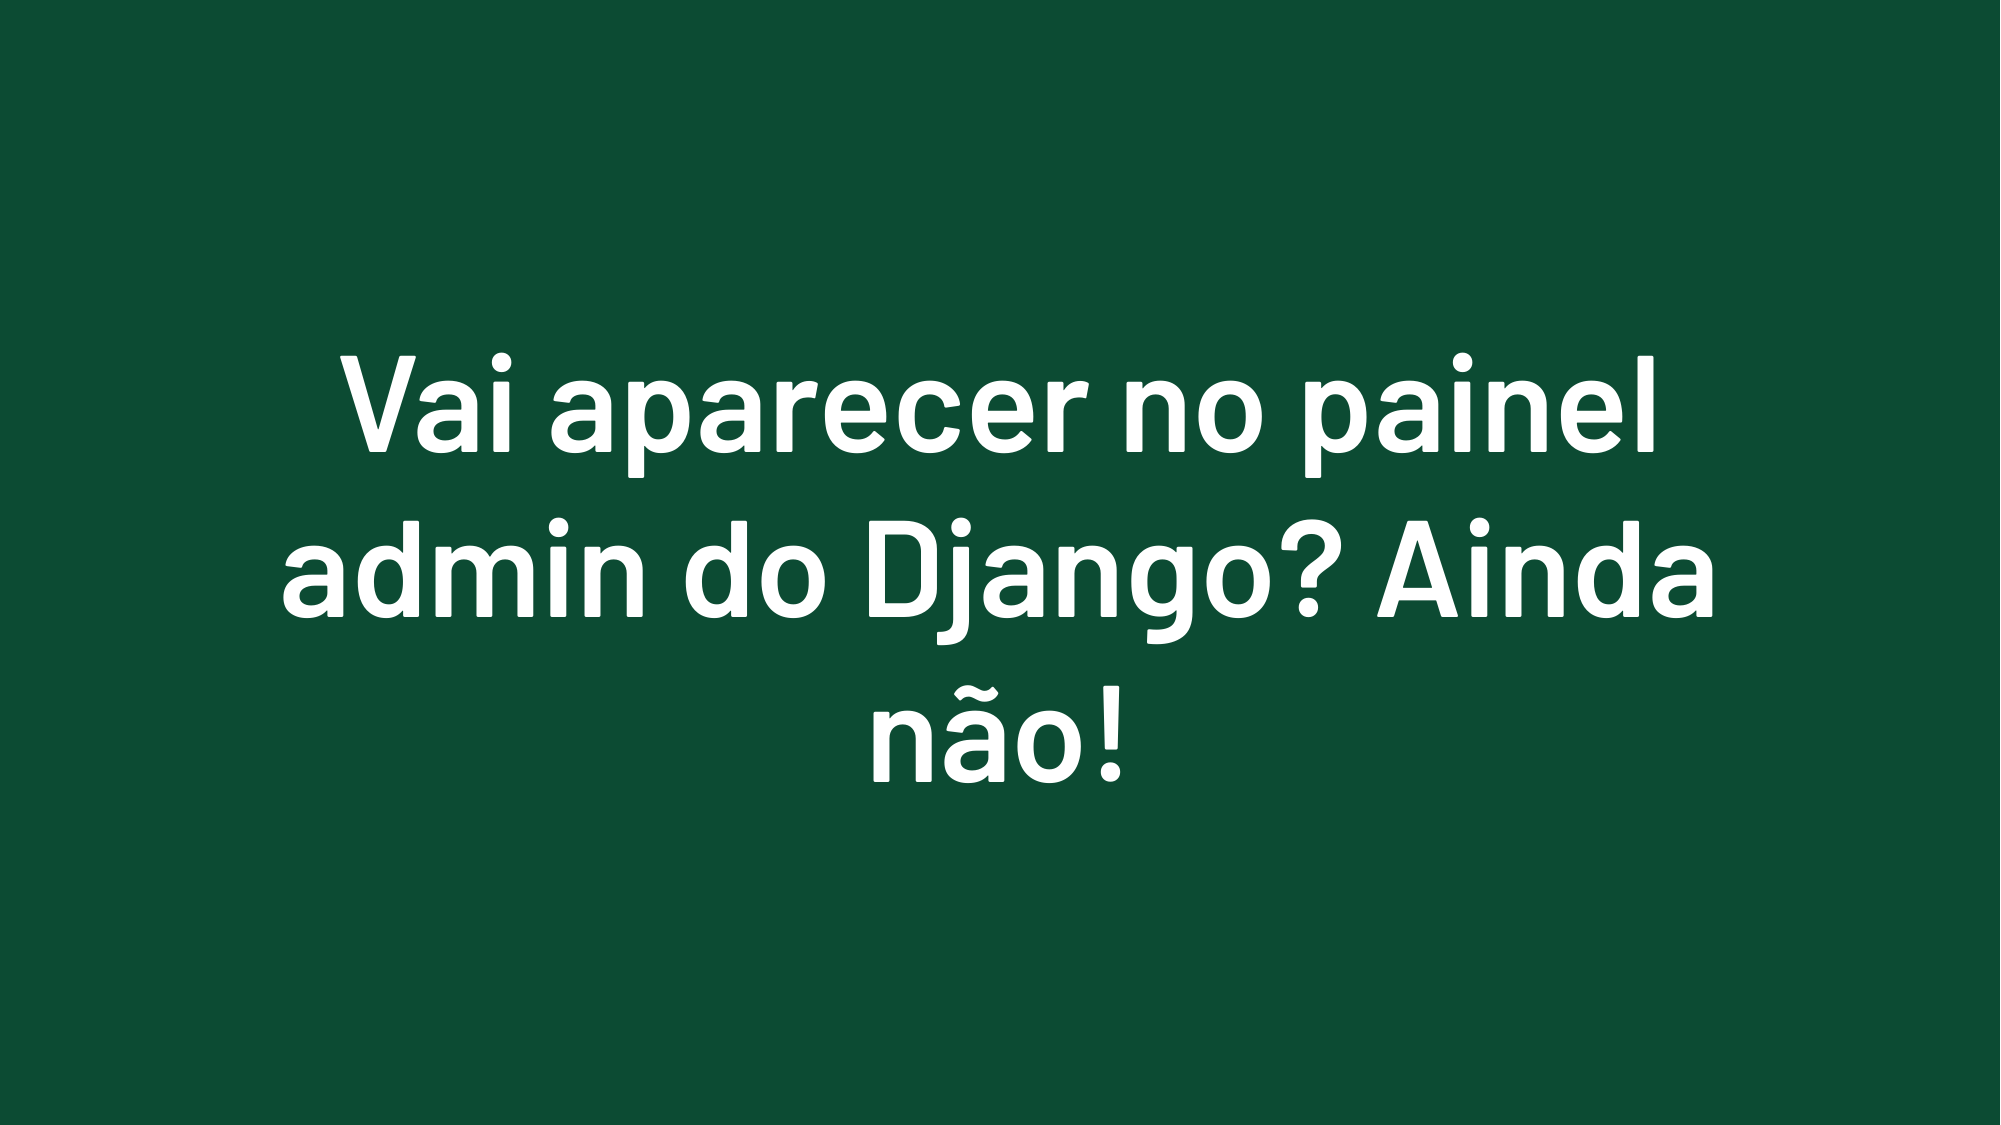

Vai aparecer no painel admin do Django? Ainda não!